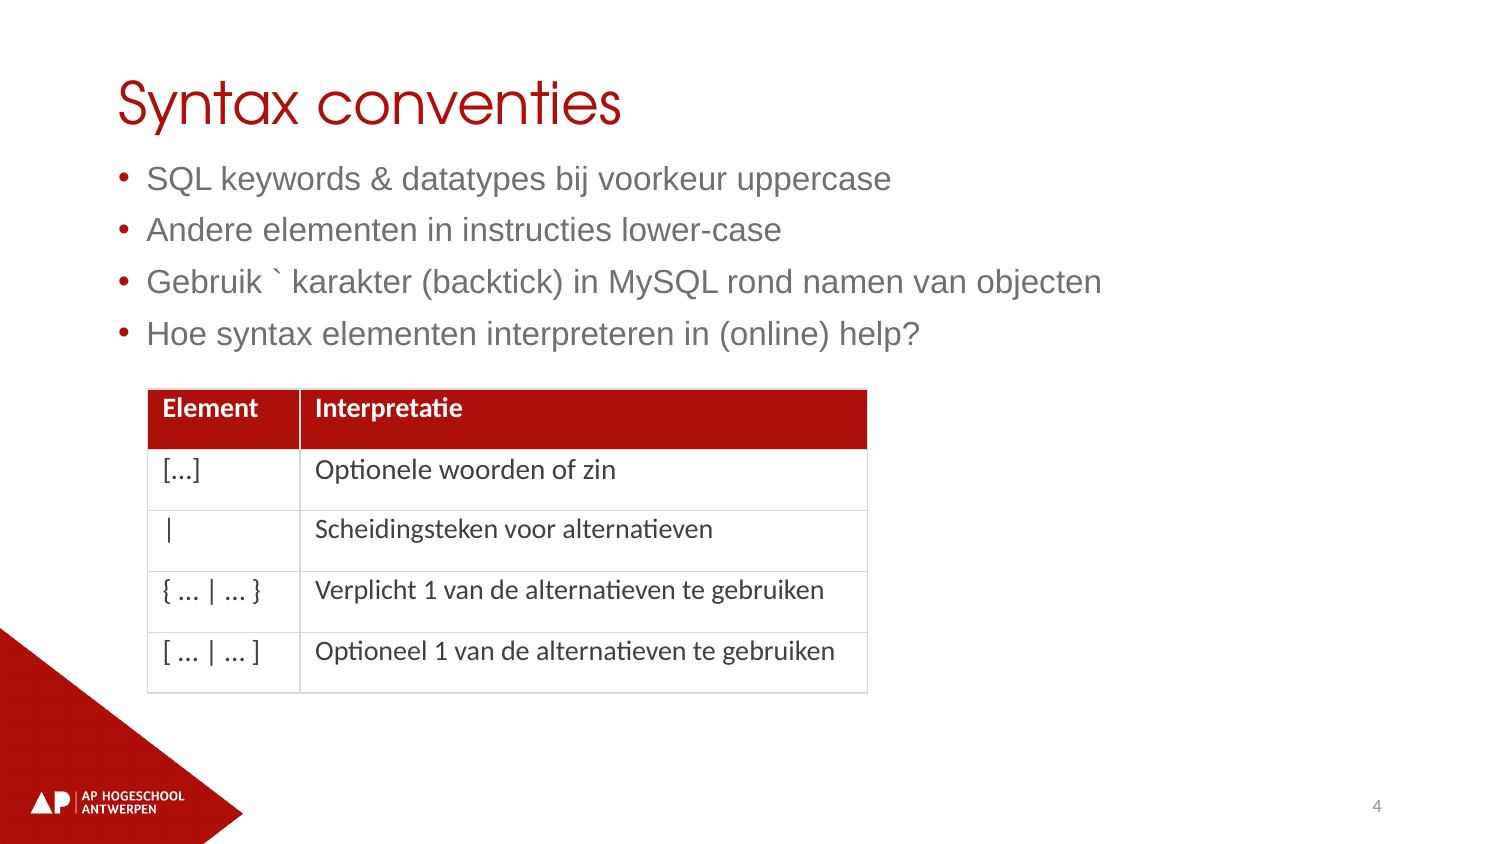

# Syntax conventies
SQL keywords & datatypes bij voorkeur uppercase
Andere elementen in instructies lower-case
Gebruik ` karakter (backtick) in MySQL rond namen van objecten
Hoe syntax elementen interpreteren in (online) help?
| Element | Interpretatie |
| --- | --- |
| […] | Optionele woorden of zin |
| | | Scheidingsteken voor alternatieven |
| { … | … } | Verplicht 1 van de alternatieven te gebruiken |
| [ … | … ] | Optioneel 1 van de alternatieven te gebruiken |
4